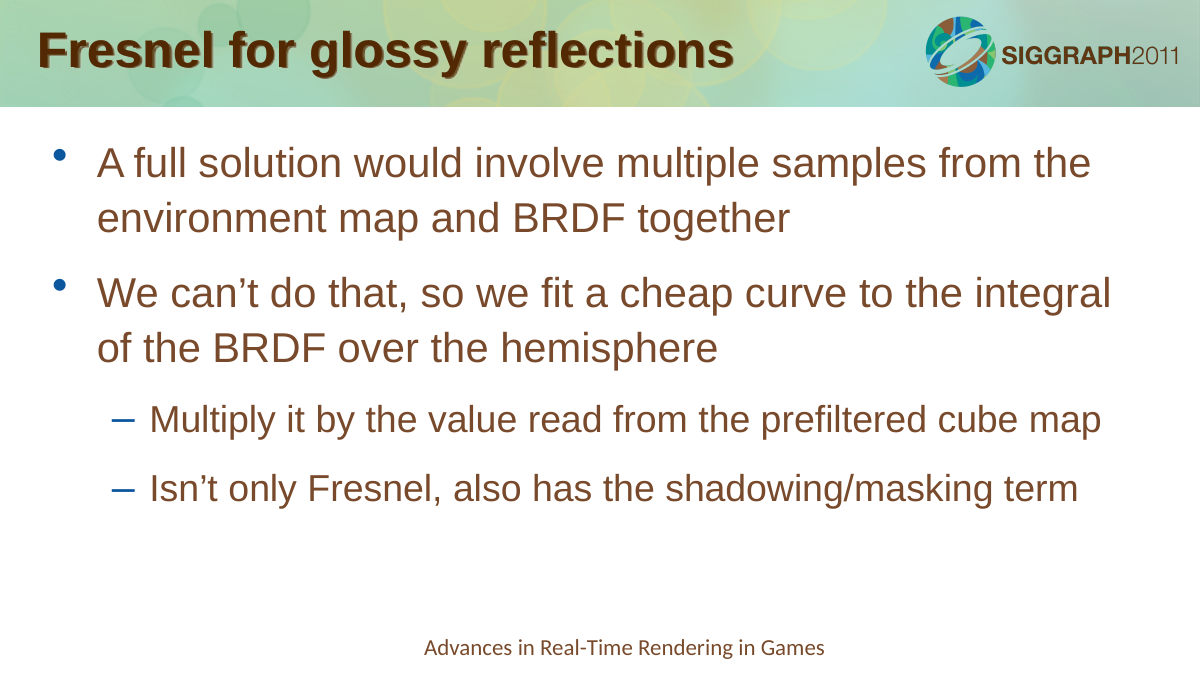

Fresnel for glossy reflections
A full solution would involve multiple samples from the environment map and BRDF together
We can’t do that, so we fit a cheap curve to the integral of the BRDF over the hemisphere
Multiply it by the value read from the prefiltered cube map
Isn’t only Fresnel, also has the shadowing/masking term